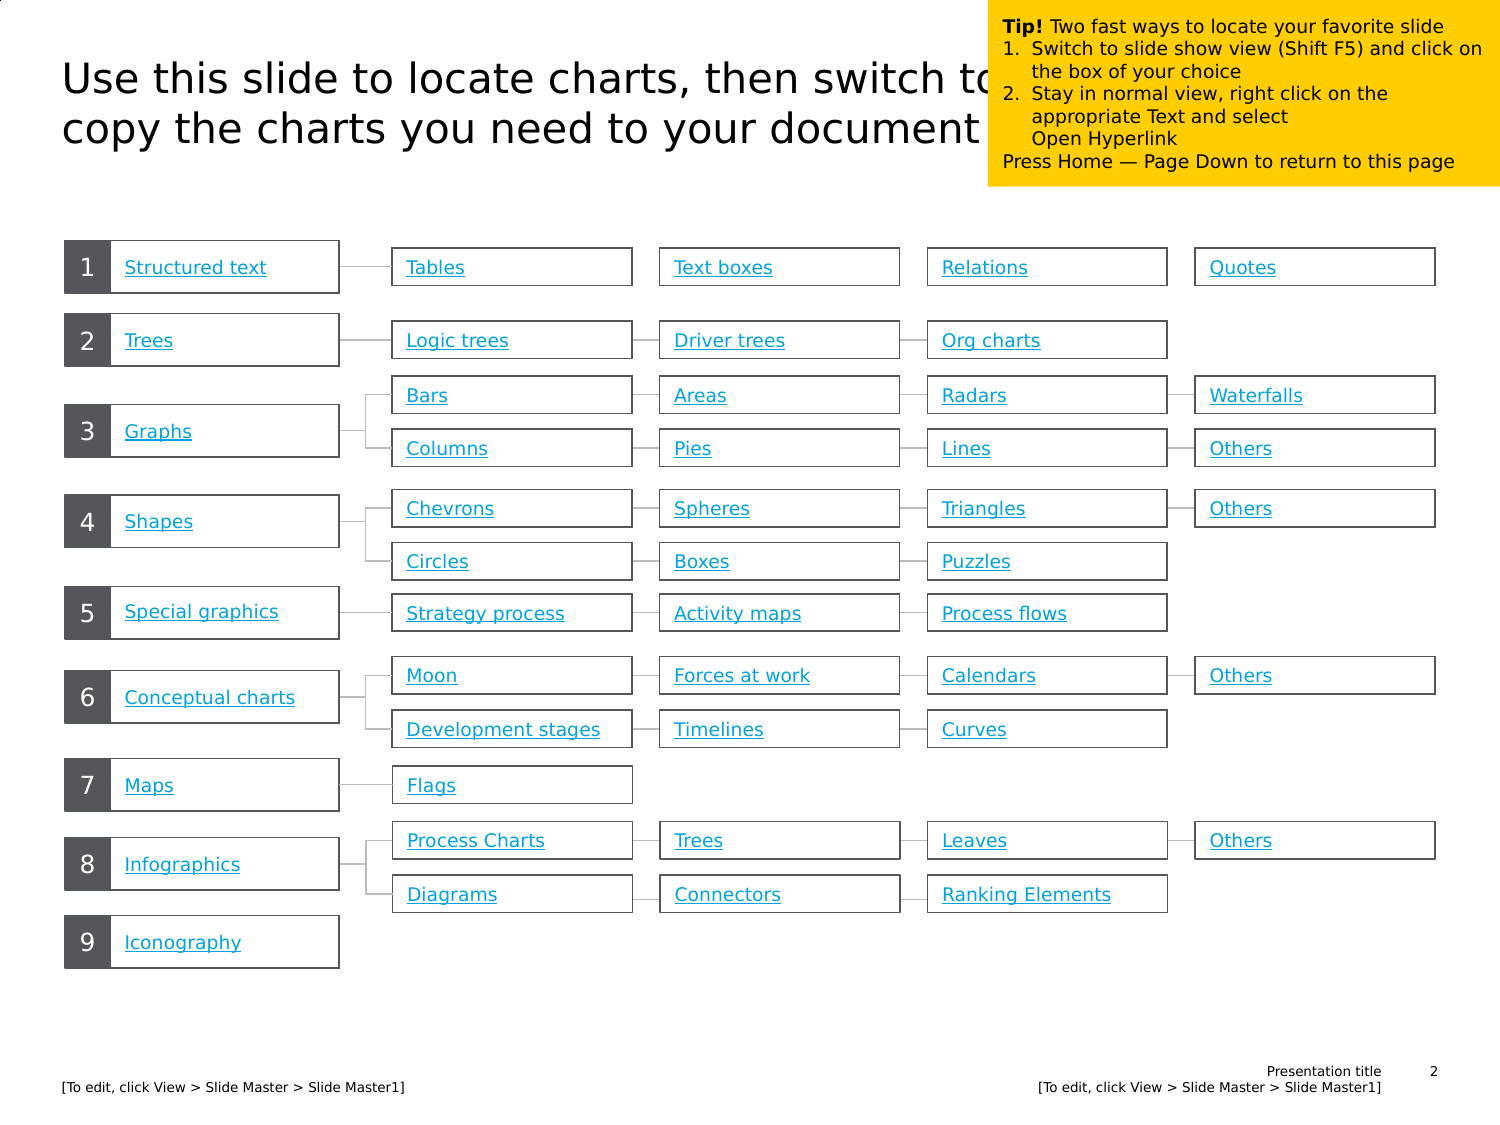

Tip! Two fast ways to locate your favorite slide
Switch to slide show view (Shift F5) and click on the box of your choice
Stay in normal view, right click on the appropriate Text and select
Open Hyperlink
Press Home — Page Down to return to this page
# Use this slide to locate charts, then switch to slide sorter mode & copy the charts you need to your document
1
Structured text
Tables
Text boxes
Relations
Quotes
2
Trees
Logic trees
Driver trees
Org charts
Bars
Areas
Radars
Waterfalls
3
Graphs
Columns
Pies
Lines
Others
Chevrons
Spheres
Triangles
Others
4
Shapes
Circles
Boxes
Puzzles
5
Special graphics
Strategy process
Activity maps
Process flows
Moon
Forces at work
Calendars
Others
6
Conceptual charts
Development stages
Timelines
Curves
7
Maps
Flags
Process Charts
Trees
Leaves
Others
8
Infographics
Diagrams
Connectors
Ranking Elements
9
Iconography